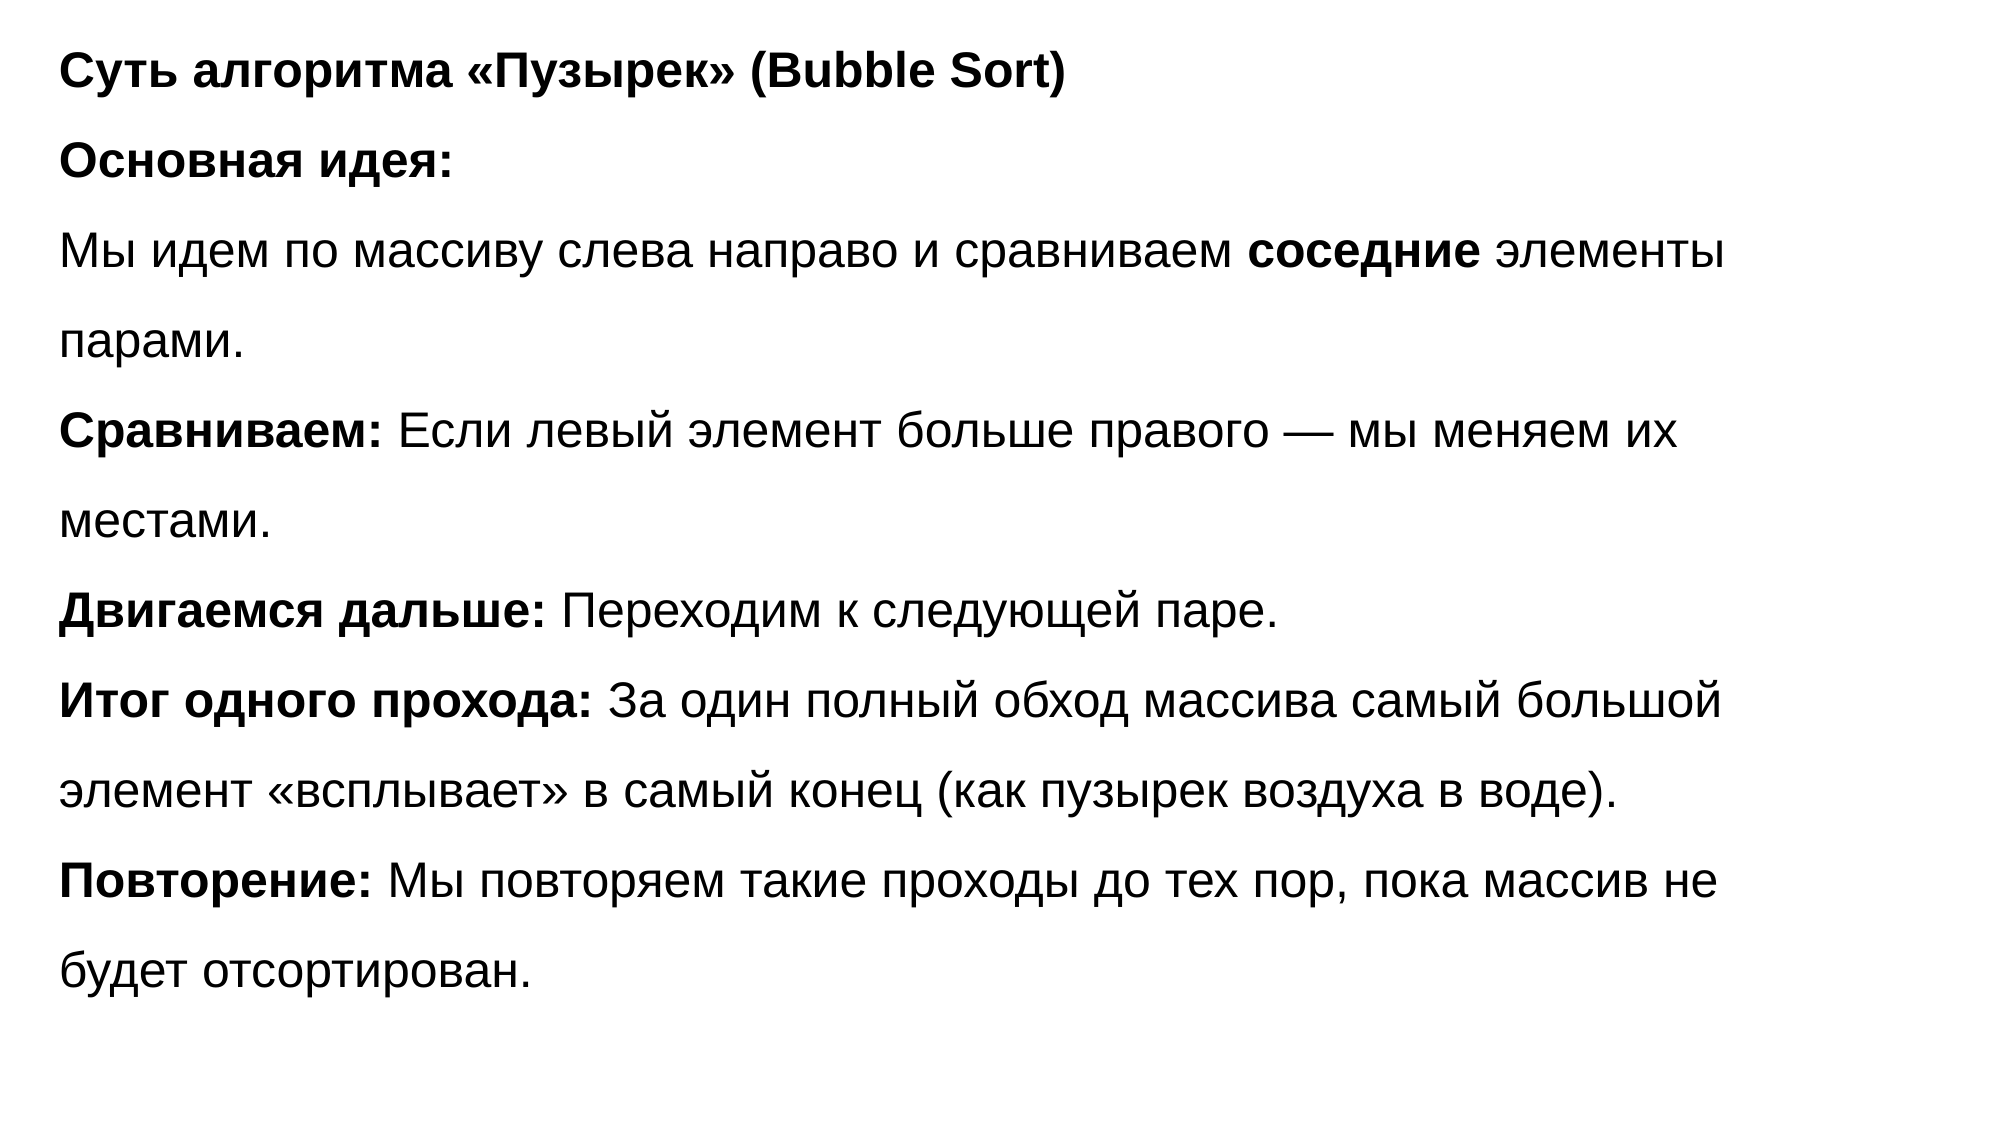

Суть алгоритма «Пузырек» (Bubble Sort)
Основная идея:
Мы идем по массиву слева направо и сравниваем соседние элементы парами.
Сравниваем: Если левый элемент больше правого — мы меняем их местами.
Двигаемся дальше: Переходим к следующей паре.
Итог одного прохода: За один полный обход массива самый большой элемент «всплывает» в самый конец (как пузырек воздуха в воде).
Повторение: Мы повторяем такие проходы до тех пор, пока массив не будет отсортирован.